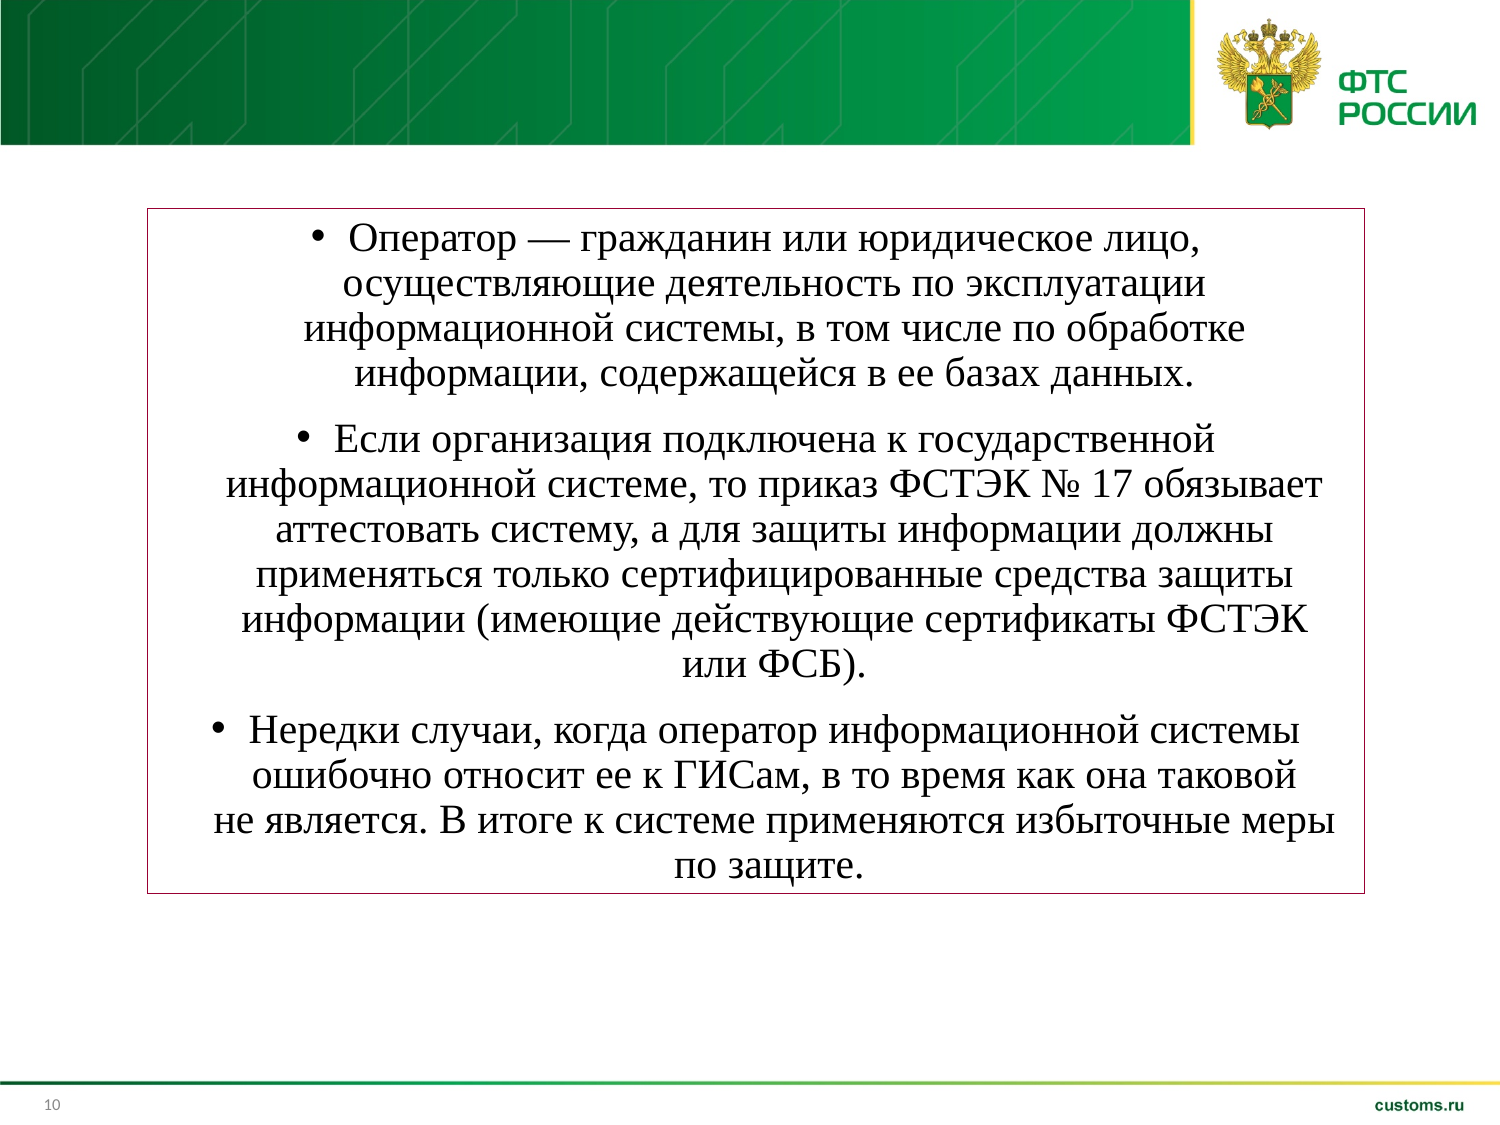

Оператор — гражданин или юридическое лицо, осуществляющие деятельность по эксплуатации информационной системы, в том числе по обработке информации, содержащейся в ее базах данных.
Если организация подключена к государственной информационной системе, то приказ ФСТЭК № 17 обязывает аттестовать систему, а для защиты информации должны применяться только сертифицированные средства защиты информации (имеющие действующие сертификаты ФСТЭК или ФСБ).
Нередки случаи, когда оператор информационной системы ошибочно относит ее к ГИСам, в то время как она таковой не является. В итоге к системе применяются избыточные меры по защите.
10